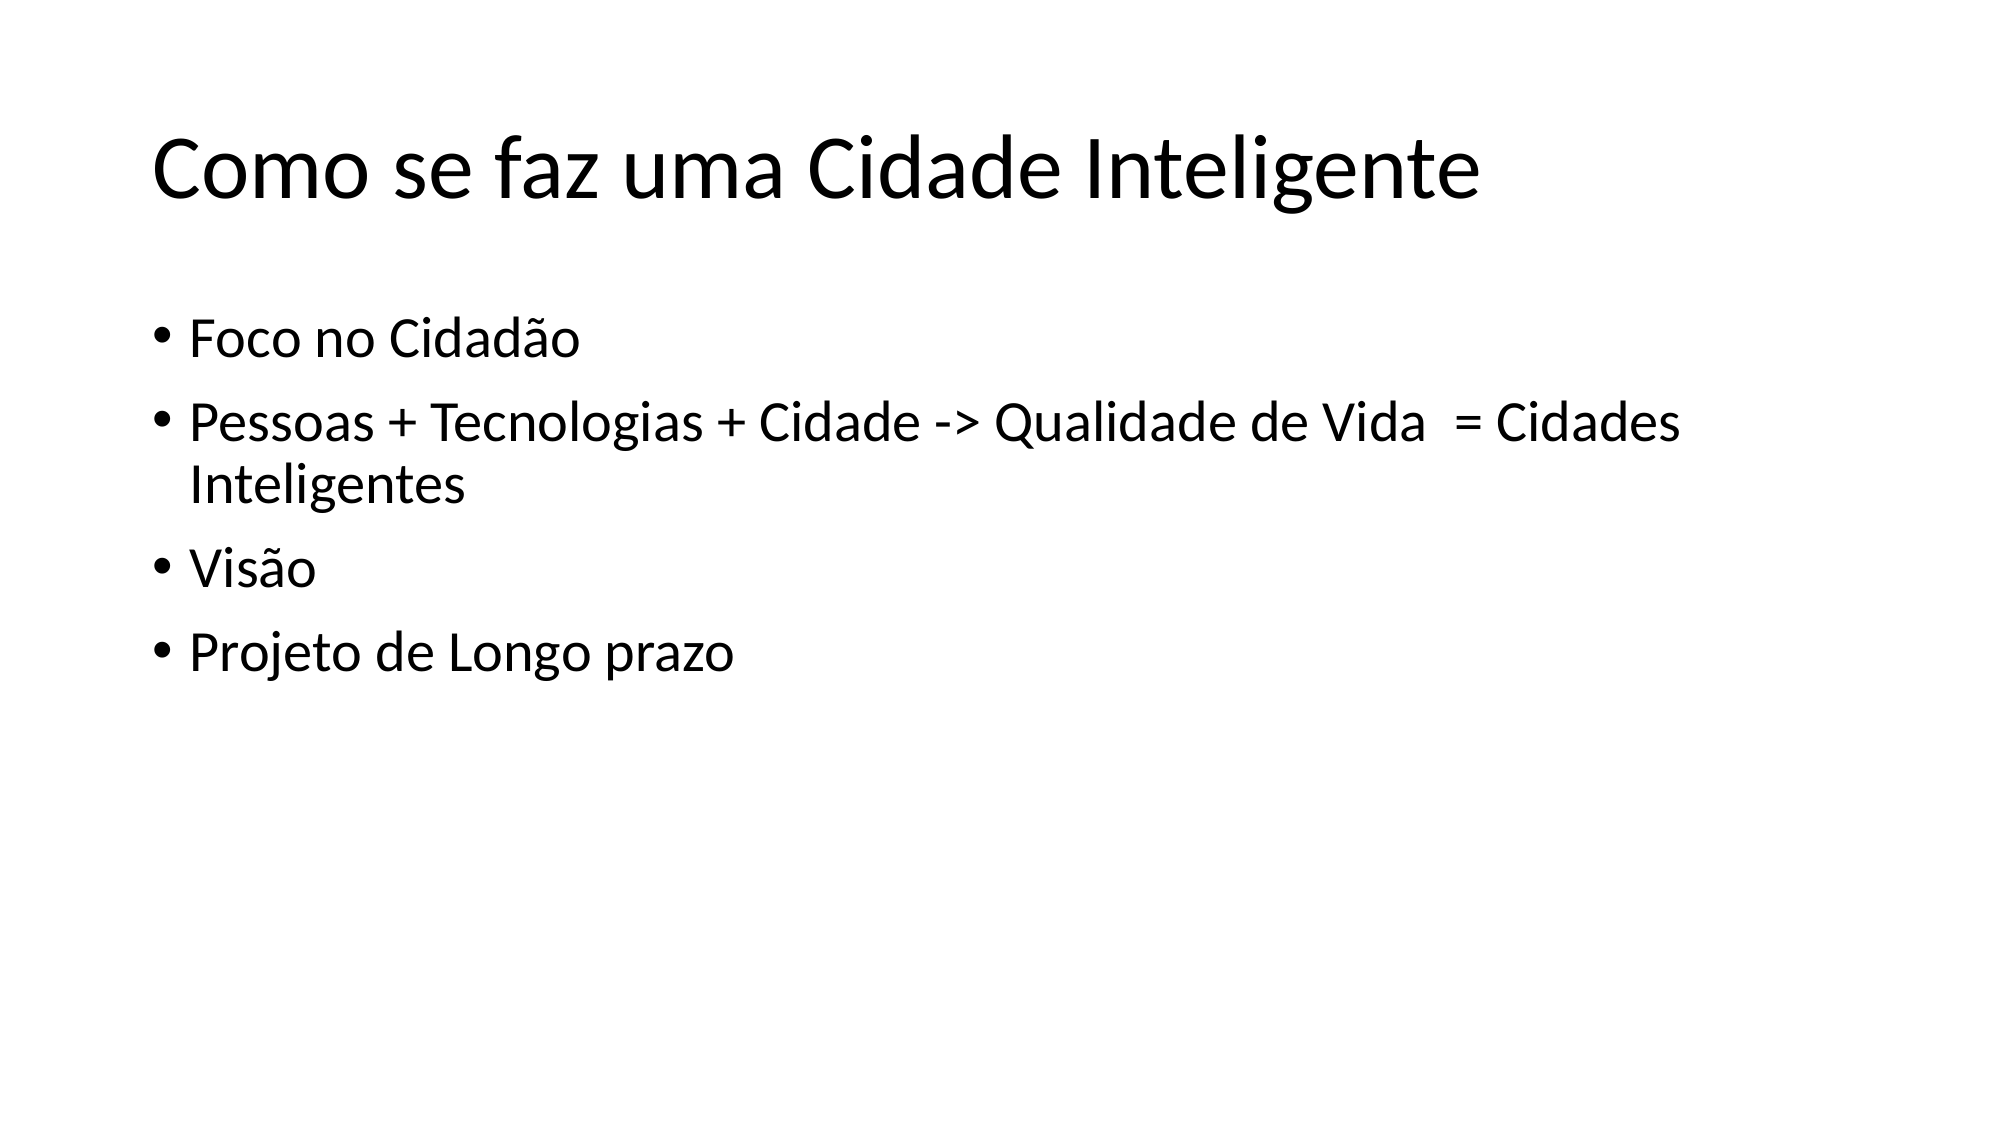

# Como se faz uma Cidade Inteligente
Foco no Cidadão
Pessoas + Tecnologias + Cidade -> Qualidade de Vida  = Cidades Inteligentes
Visão
Projeto de Longo prazo